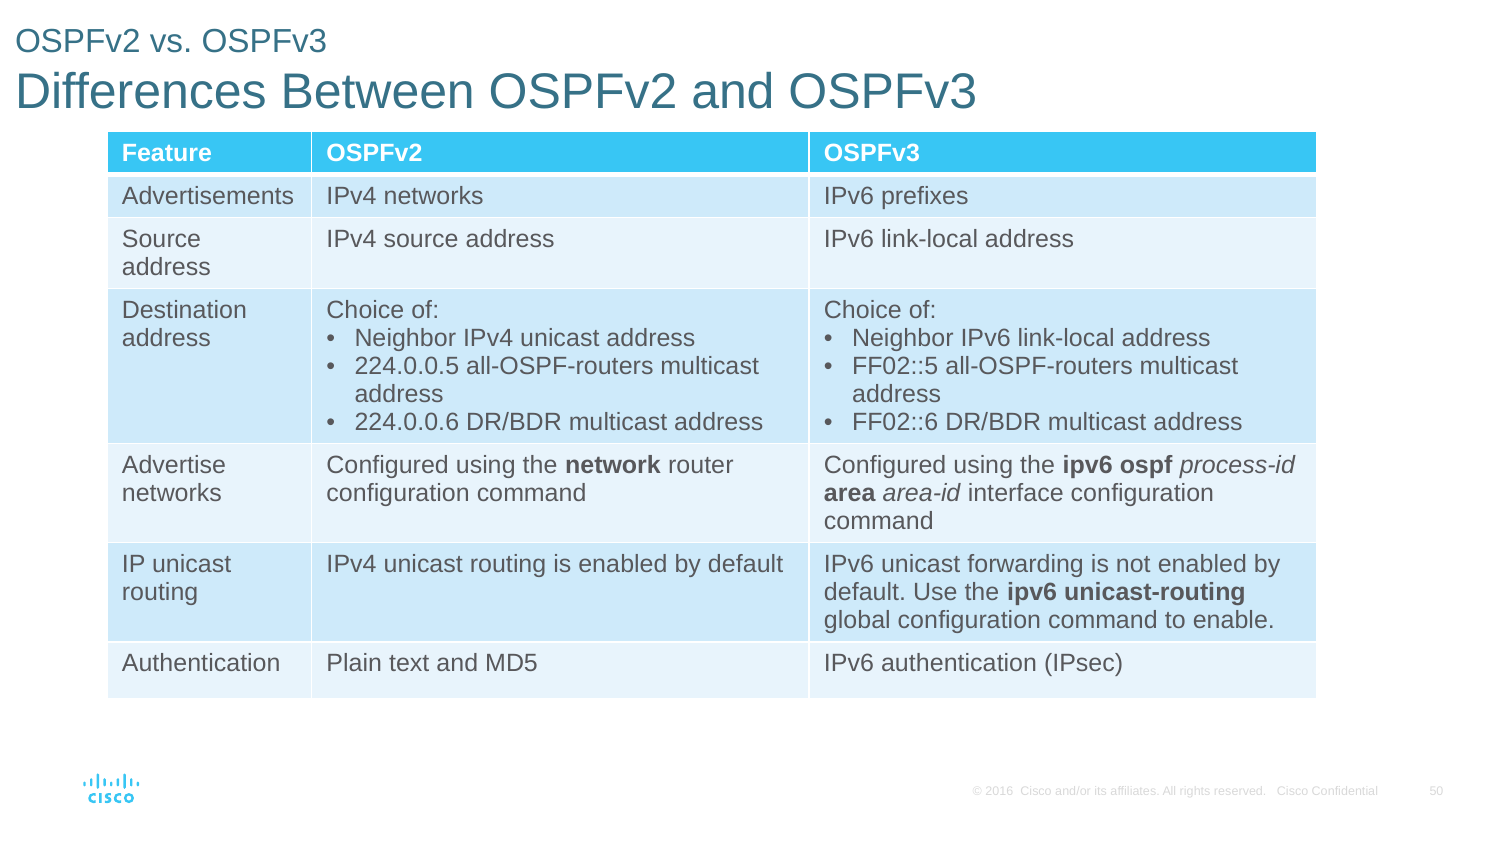

# OSPFv2 vs. OSPFv3 Differences Between OSPFv2 and OSPFv3
| Feature | OSPFv2 | OSPFv3 |
| --- | --- | --- |
| Advertisements | IPv4 networks | IPv6 prefixes |
| Source address | IPv4 source address | IPv6 link-local address |
| Destination address | Choice of: Neighbor IPv4 unicast address 224.0.0.5 all-OSPF-routers multicast address 224.0.0.6 DR/BDR multicast address | Choice of: Neighbor IPv6 link-local address FF02::5 all-OSPF-routers multicast address FF02::6 DR/BDR multicast address |
| Advertise networks | Configured using the network router configuration command | Configured using the ipv6 ospf process-id area area-id interface configuration command |
| IP unicast routing | IPv4 unicast routing is enabled by default | IPv6 unicast forwarding is not enabled by default. Use the ipv6 unicast-routing global configuration command to enable. |
| Authentication | Plain text and MD5 | IPv6 authentication (IPsec) |